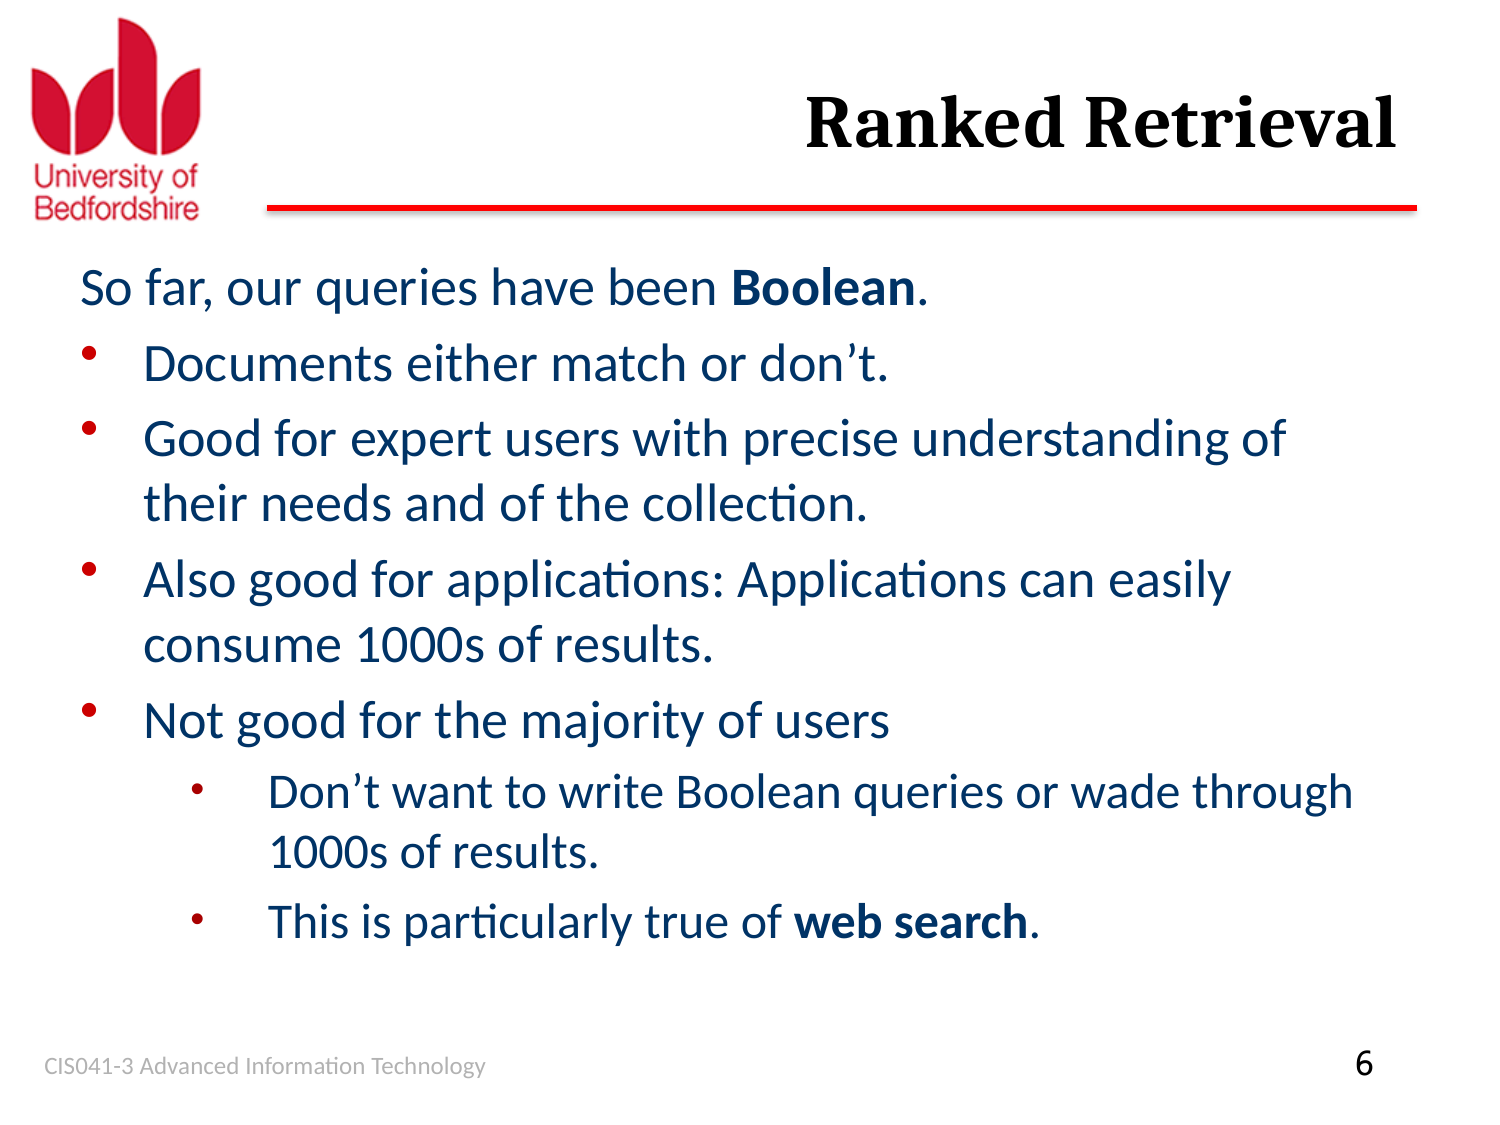

# Ranked Retrieval
So far, our queries have been Boolean.
Documents either match or don’t.
Good for expert users with precise understanding of their needs and of the collection.
Also good for applications: Applications can easily consume 1000s of results.
Not good for the majority of users
Don’t want to write Boolean queries or wade through 1000s of results.
This is particularly true of web search.
CIS041-3 Advanced Information Technology